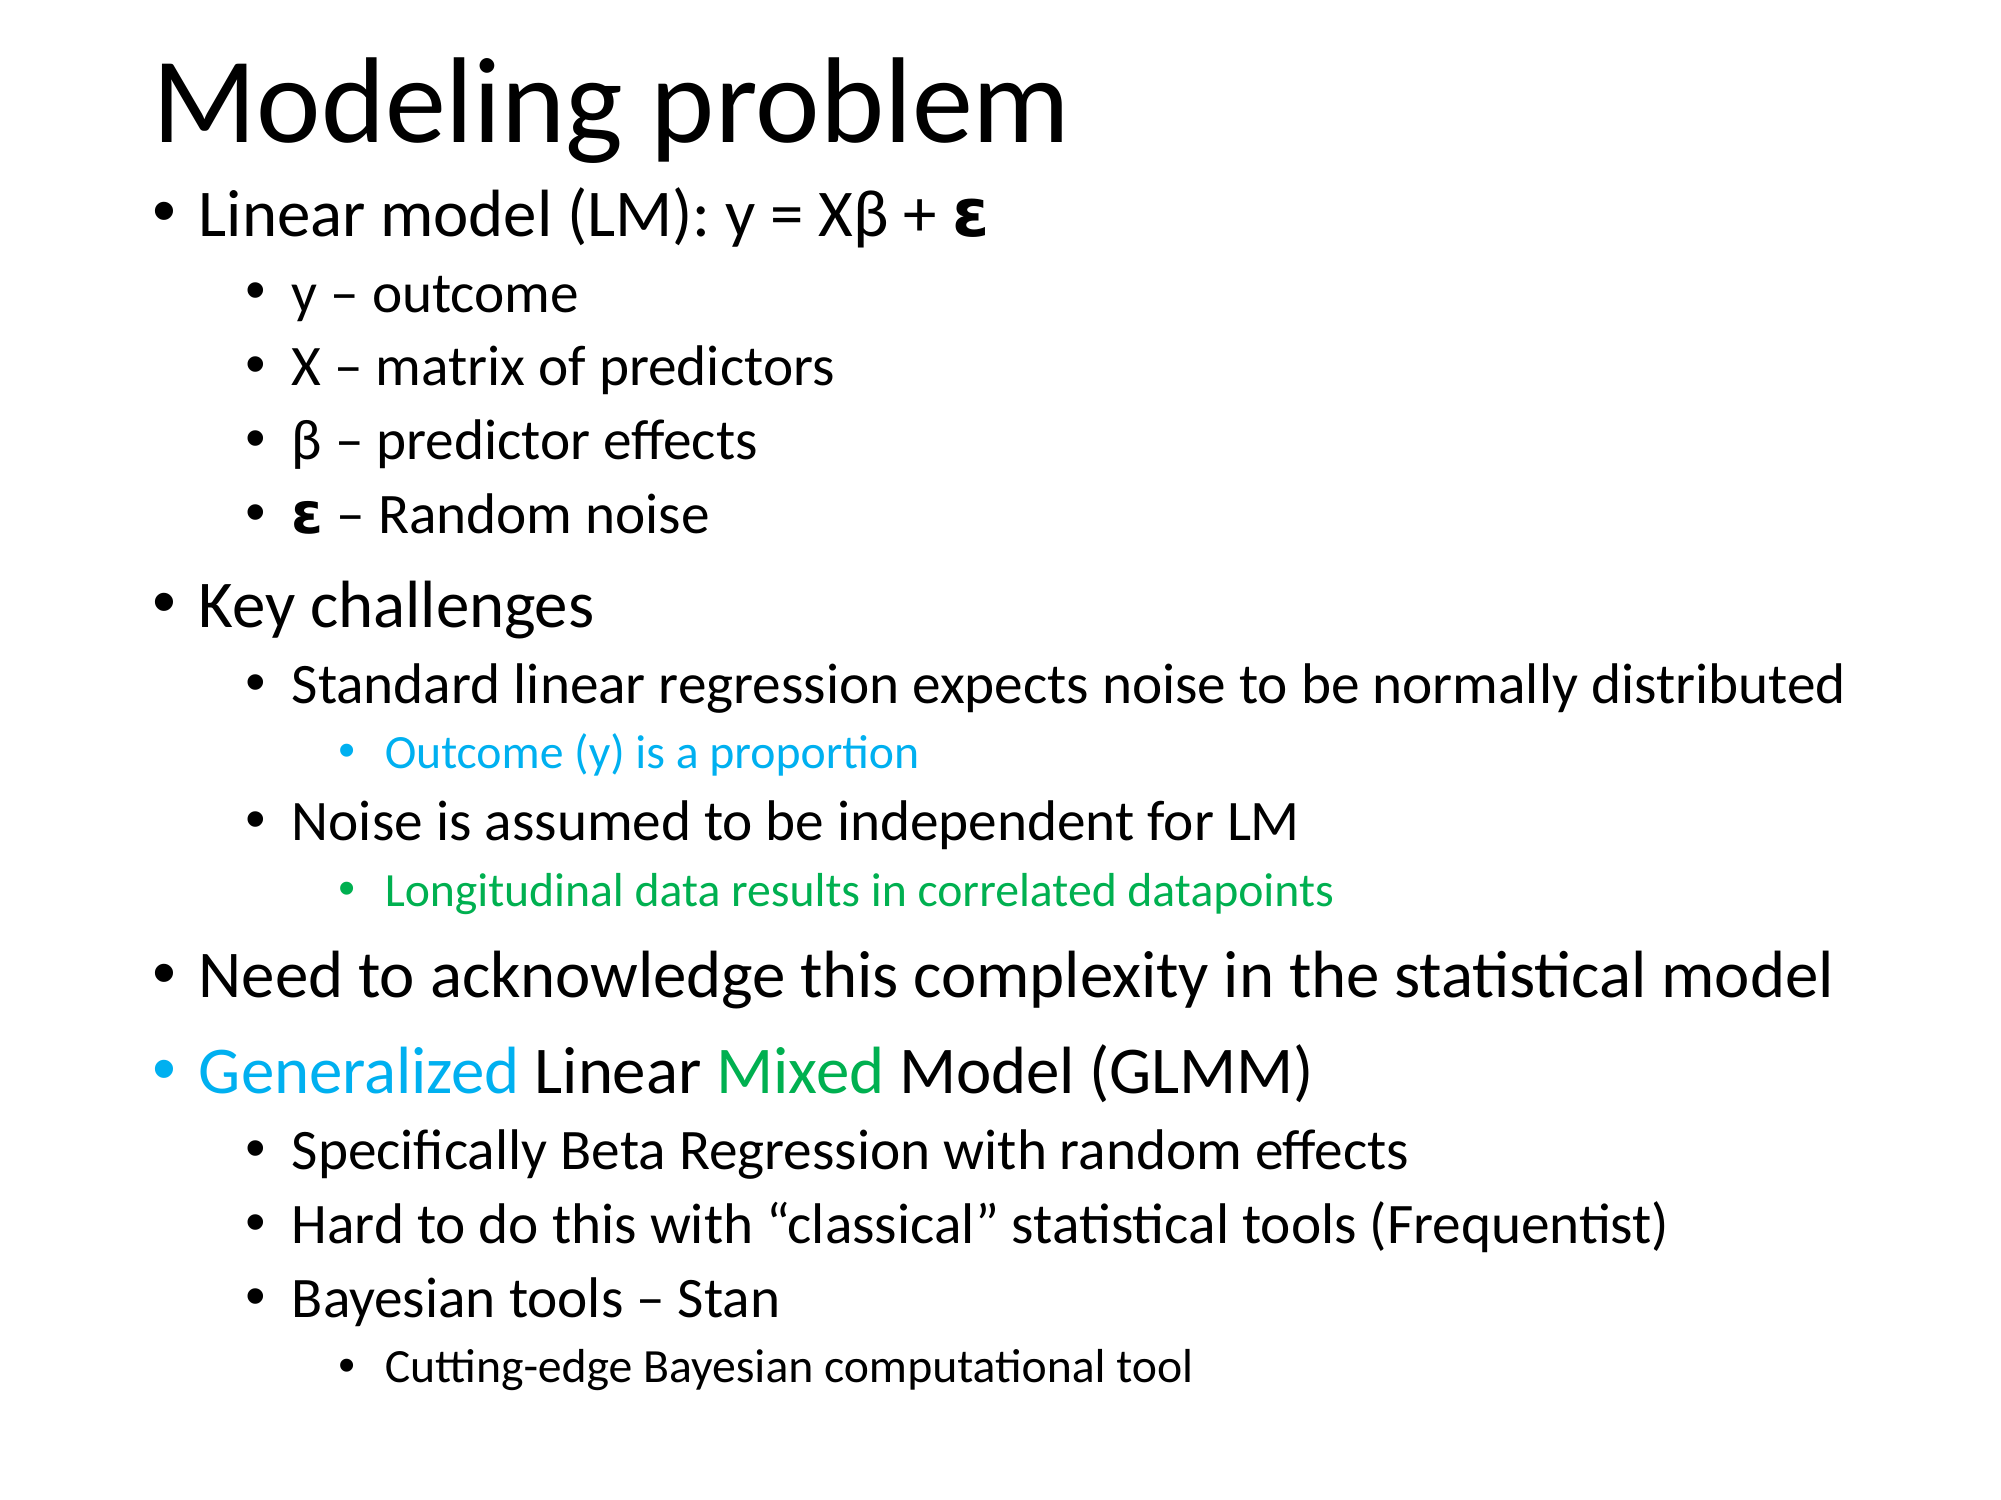

# Modeling problem
Linear model (LM): y = Xβ + 𝝴
y – outcome
X – matrix of predictors
β – predictor effects
𝝴 – Random noise
Key challenges
Standard linear regression expects noise to be normally distributed
Outcome (y) is a proportion
Noise is assumed to be independent for LM
Longitudinal data results in correlated datapoints
Need to acknowledge this complexity in the statistical model
Generalized Linear Mixed Model (GLMM)
Specifically Beta Regression with random effects
Hard to do this with “classical” statistical tools (Frequentist)
Bayesian tools – Stan
Cutting-edge Bayesian computational tool